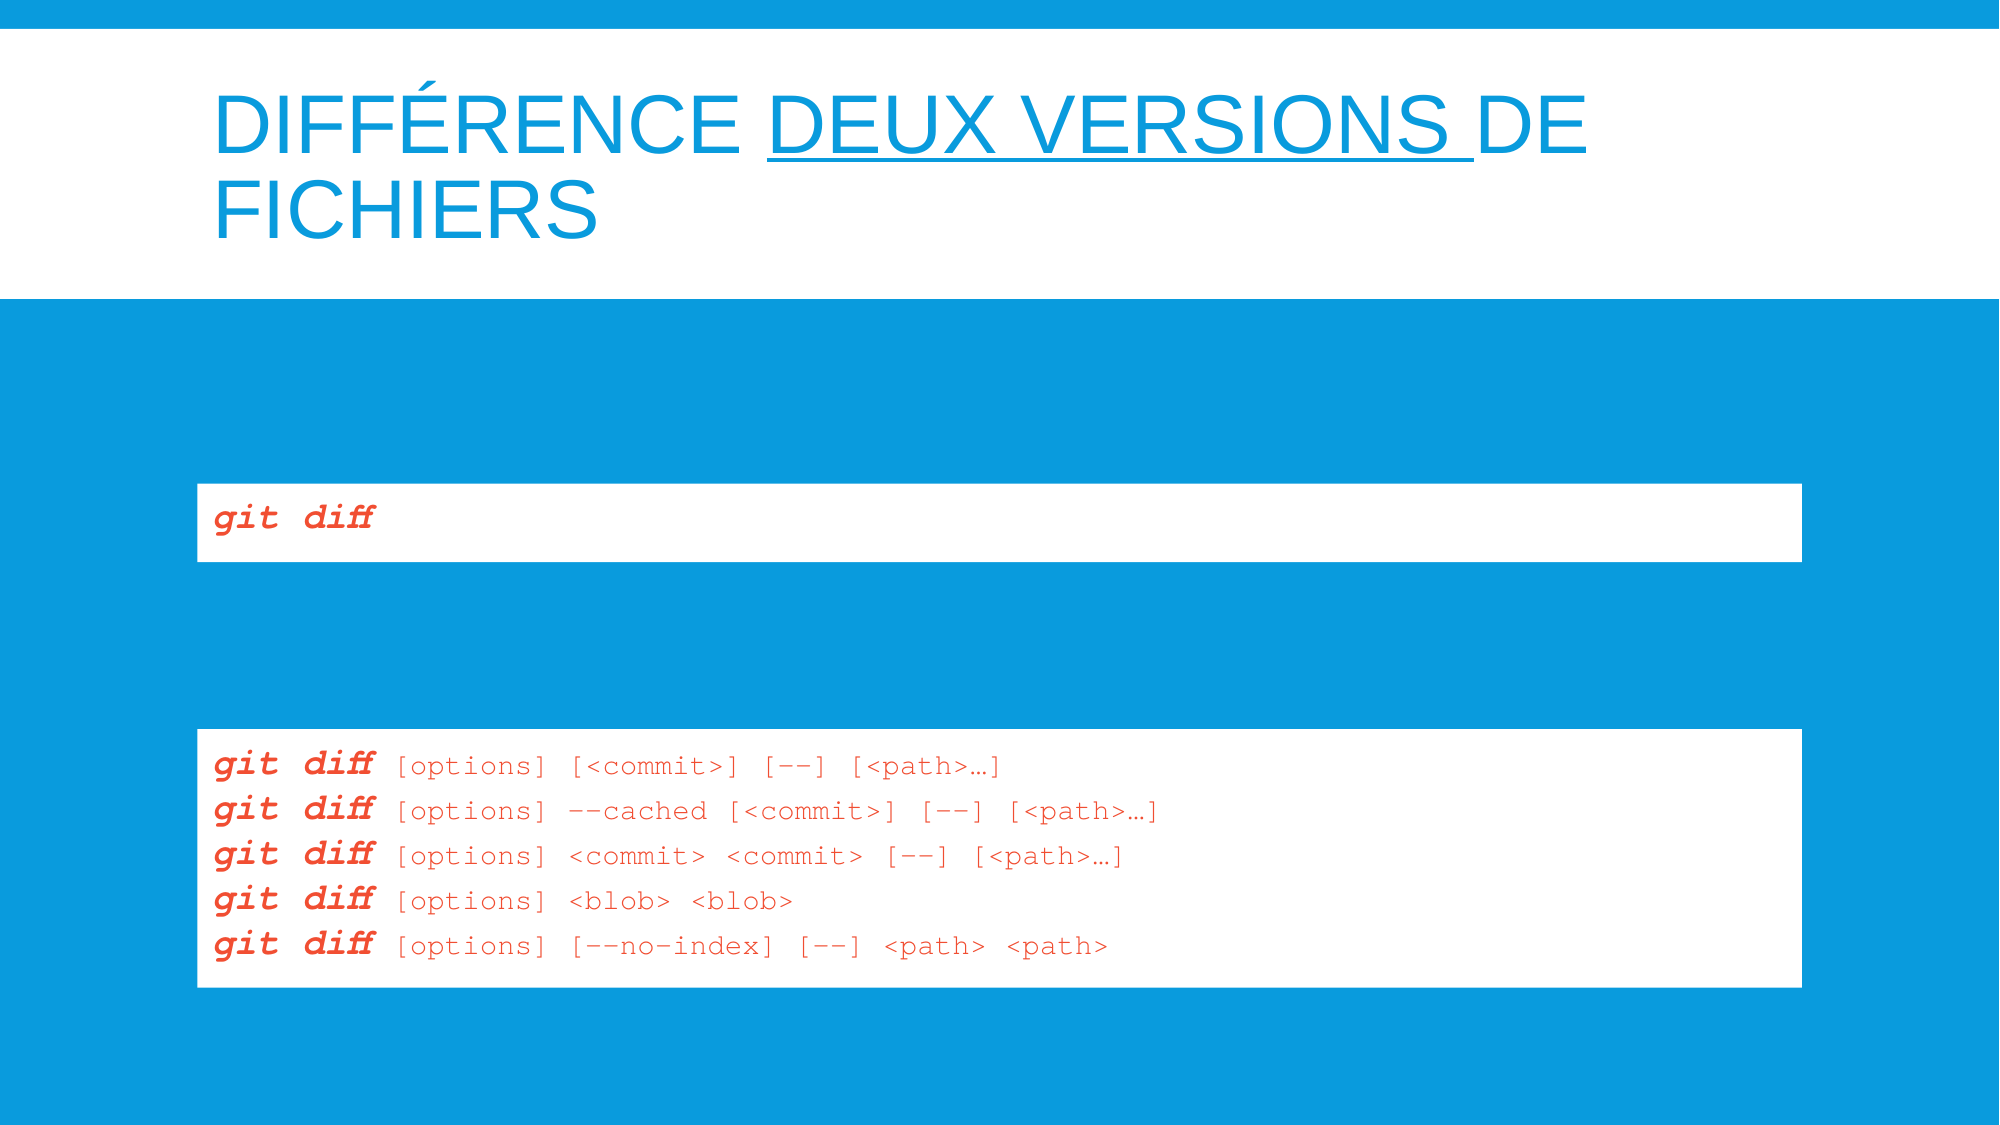

# Différence deux versions de fichiers
git diff
git diff [options] [<commit>] [--] [<path>…​]
git diff [options] --cached [<commit>] [--] [<path>…​]
git diff [options] <commit> <commit> [--] [<path>…​]
git diff [options] <blob> <blob>
git diff [options] [--no-index] [--] <path> <path>